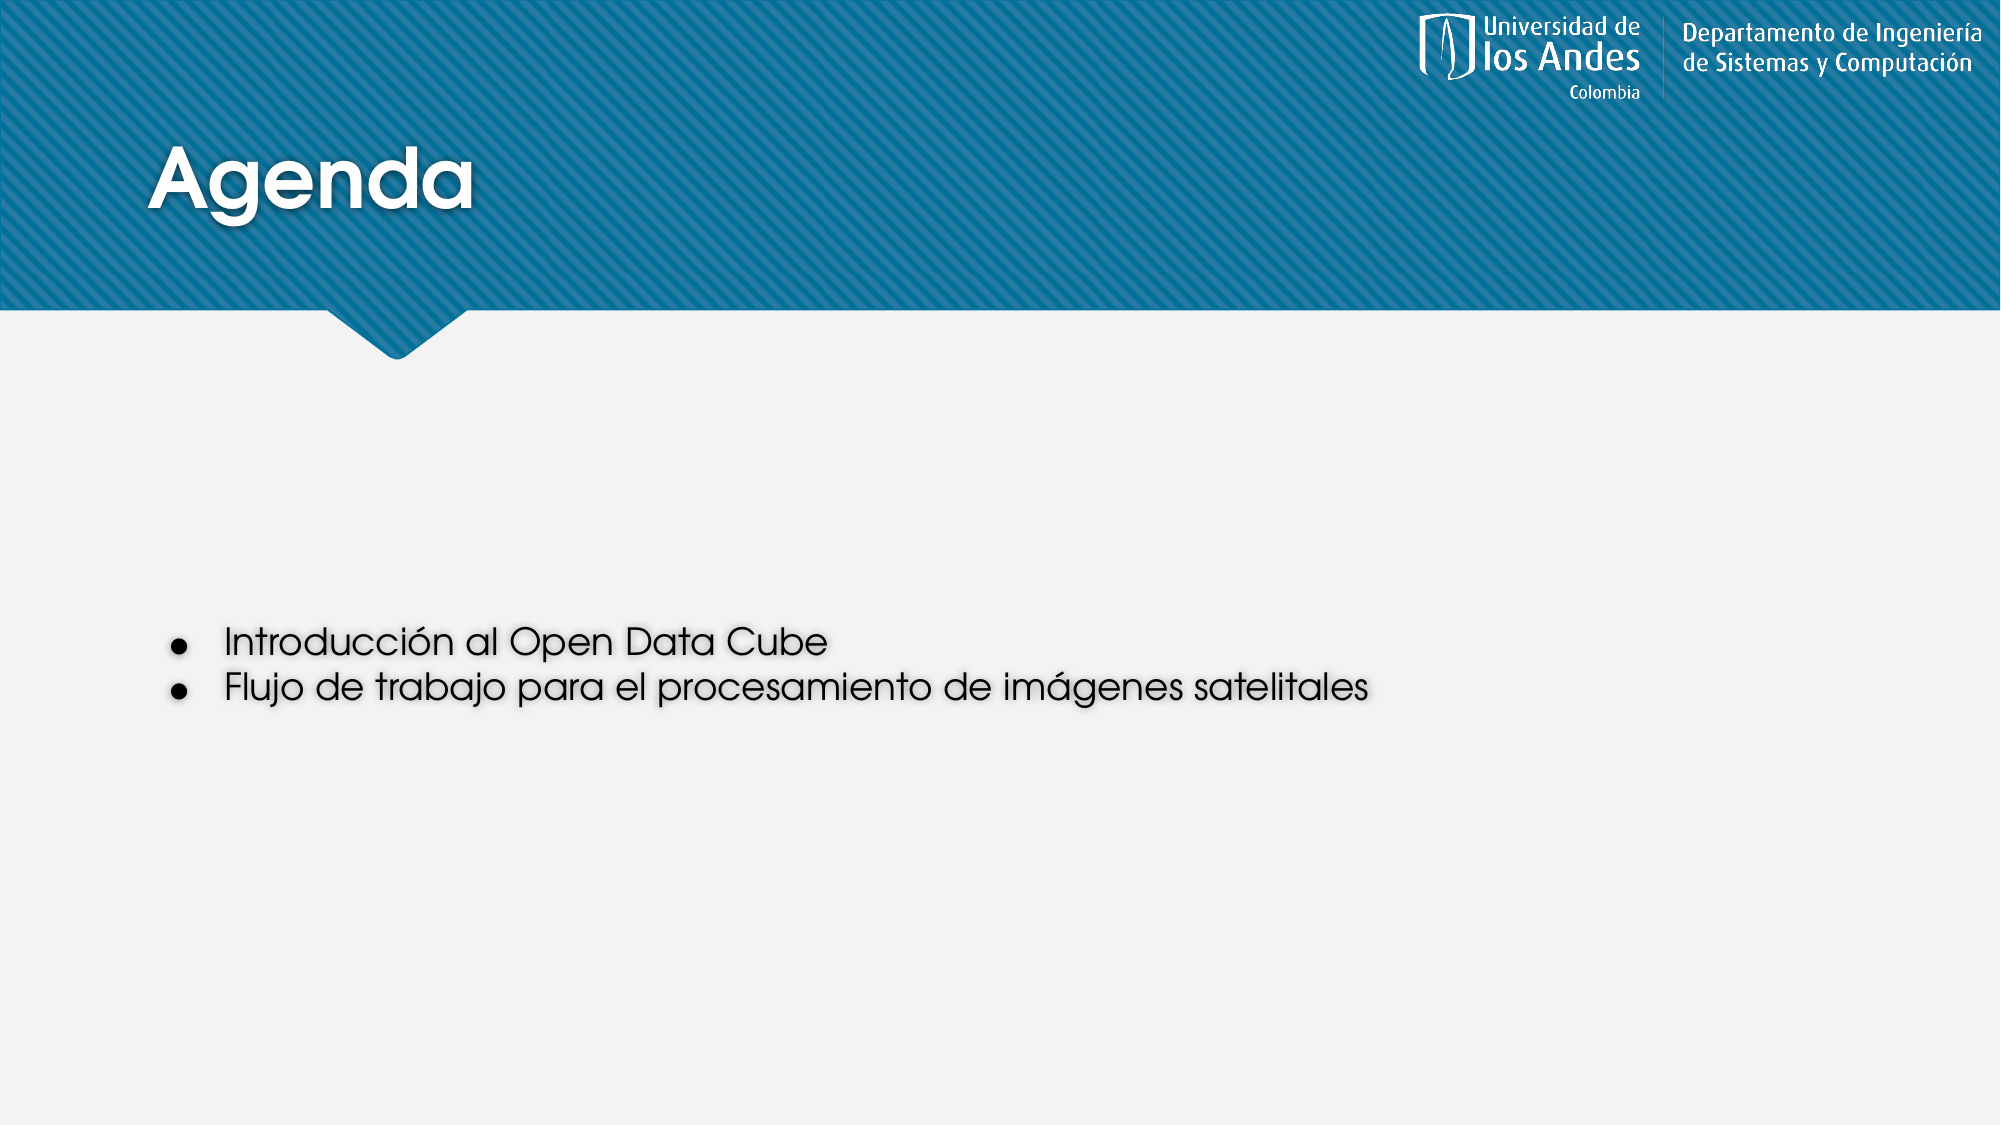

# Agenda
Introducción al Open Data Cube
Flujo de trabajo para el procesamiento de imágenes satelitales